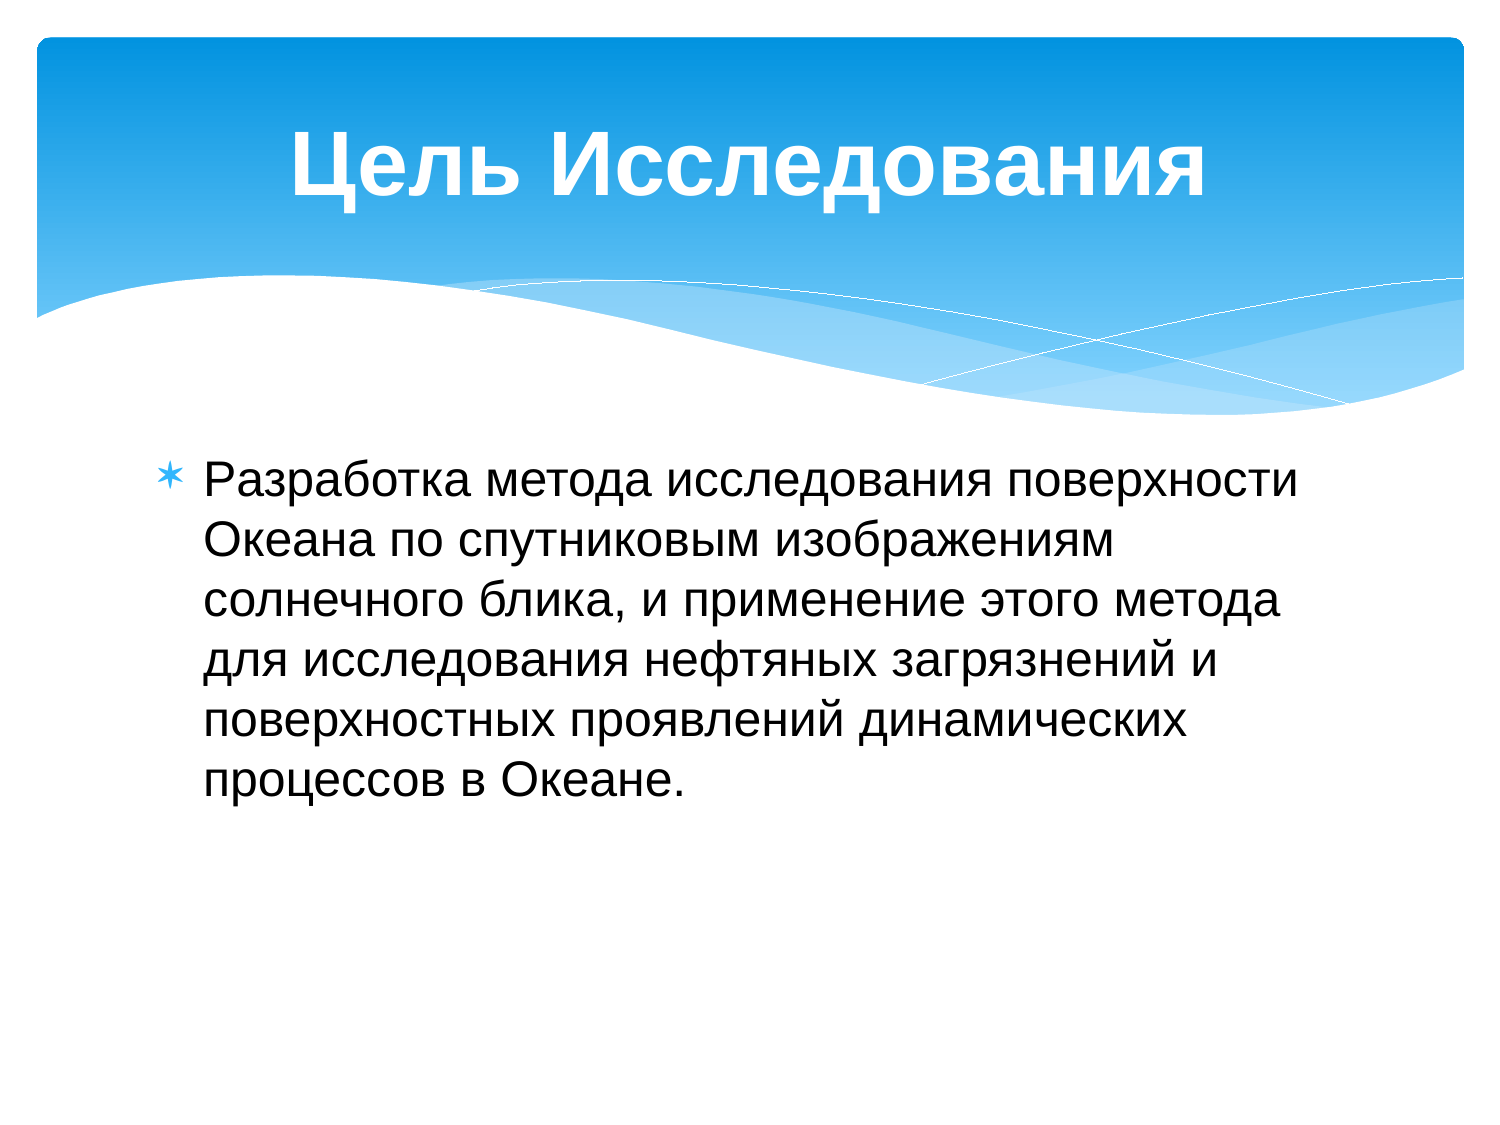

# Цель Исследования
Разработка метода исследования поверхности Океана по спутниковым изображениям солнечного блика, и применение этого метода для исследования нефтяных загрязнений и поверхностных проявлений динамических процессов в Океане.